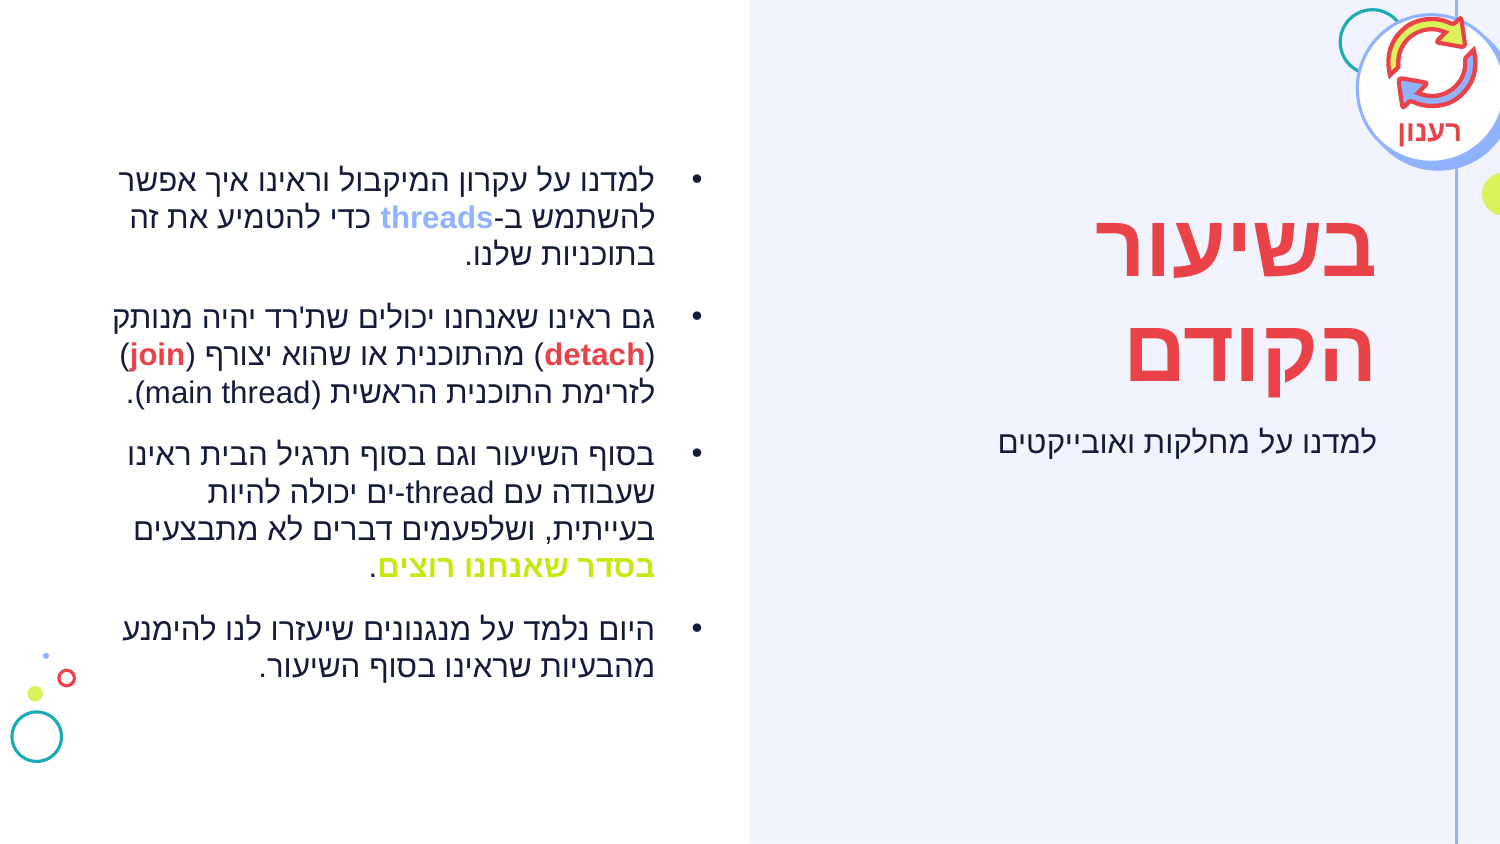

למדנו על עקרון המיקבול וראינו איך אפשר להשתמש ב-threads כדי להטמיע את זה בתוכניות שלנו.
גם ראינו שאנחנו יכולים שת'רד יהיה מנותק (detach) מהתוכנית או שהוא יצורף (join) לזרימת התוכנית הראשית (main thread).
בסוף השיעור וגם בסוף תרגיל הבית ראינו שעבודה עם thread-ים יכולה להיות בעייתית, ושלפעמים דברים לא מתבצעים בסדר שאנחנו רוצים.
היום נלמד על מנגנונים שיעזרו לנו להימנע מהבעיות שראינו בסוף השיעור.
רענון
# בשיעור הקודם
למדנו על מחלקות ואובייקטים